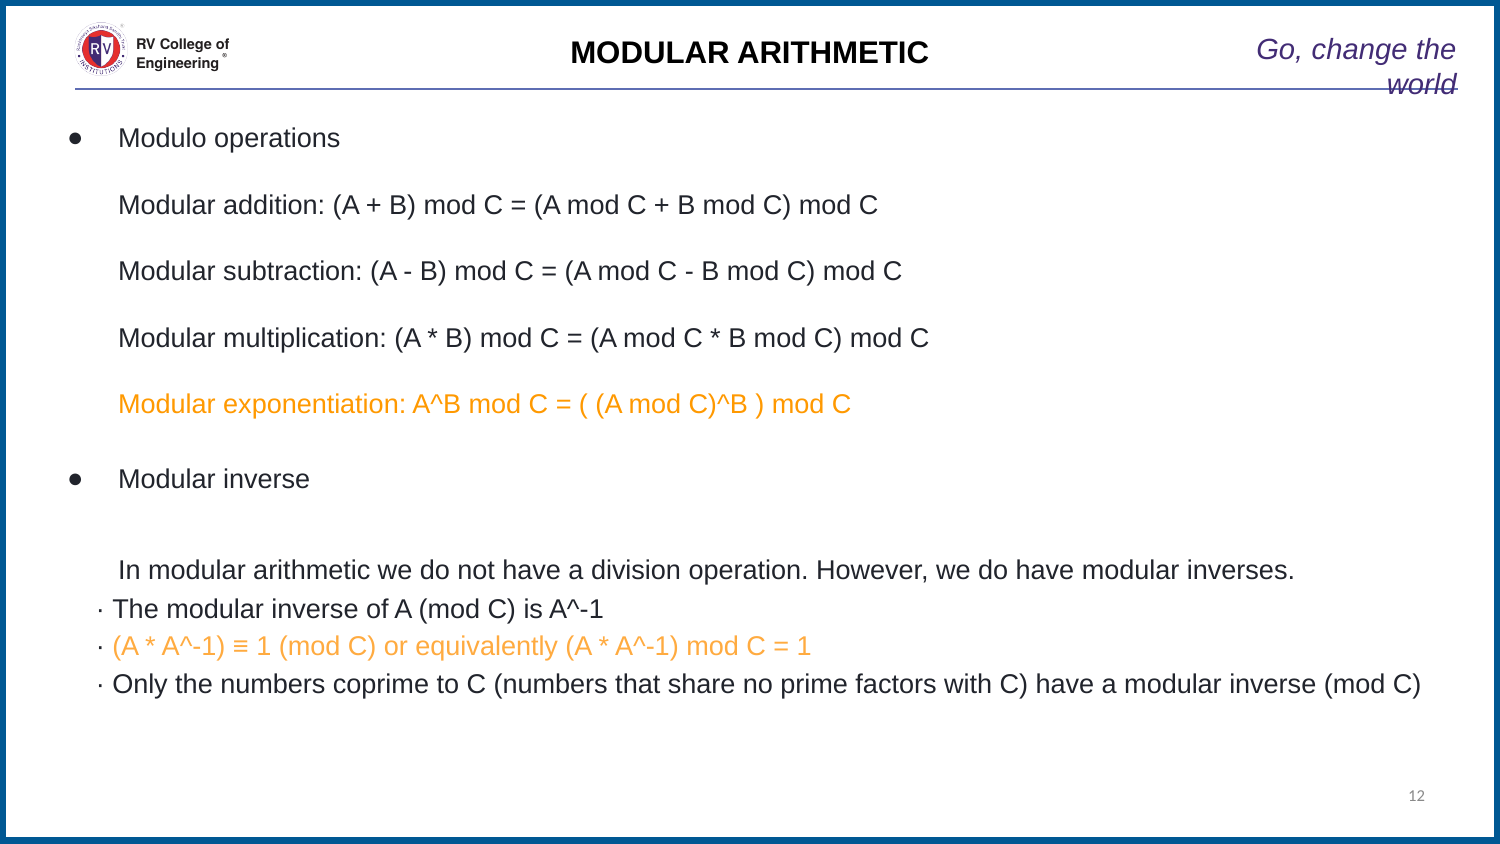

MODULAR ARITHMETIC
# Go, change the world
RV College of
Engineering

Modulo operations
Modular addition: (A + B) mod C = (A mod C + B mod C) mod C
Modular subtraction: (A - B) mod C = (A mod C - B mod C) mod C
Modular multiplication: (A * B) mod C = (A mod C * B mod C) mod C
Modular exponentiation: A^B mod C = ( (A mod C)^B ) mod C
Modular inverse
In modular arithmetic we do not have a division operation. However, we do have modular inverses.
· The modular inverse of A (mod C) is A^-1
· (A * A^-1) ≡ 1 (mod C) or equivalently (A * A^-1) mod C = 1
· Only the numbers coprime to C (numbers that share no prime factors with C) have a modular inverse (mod C)
12